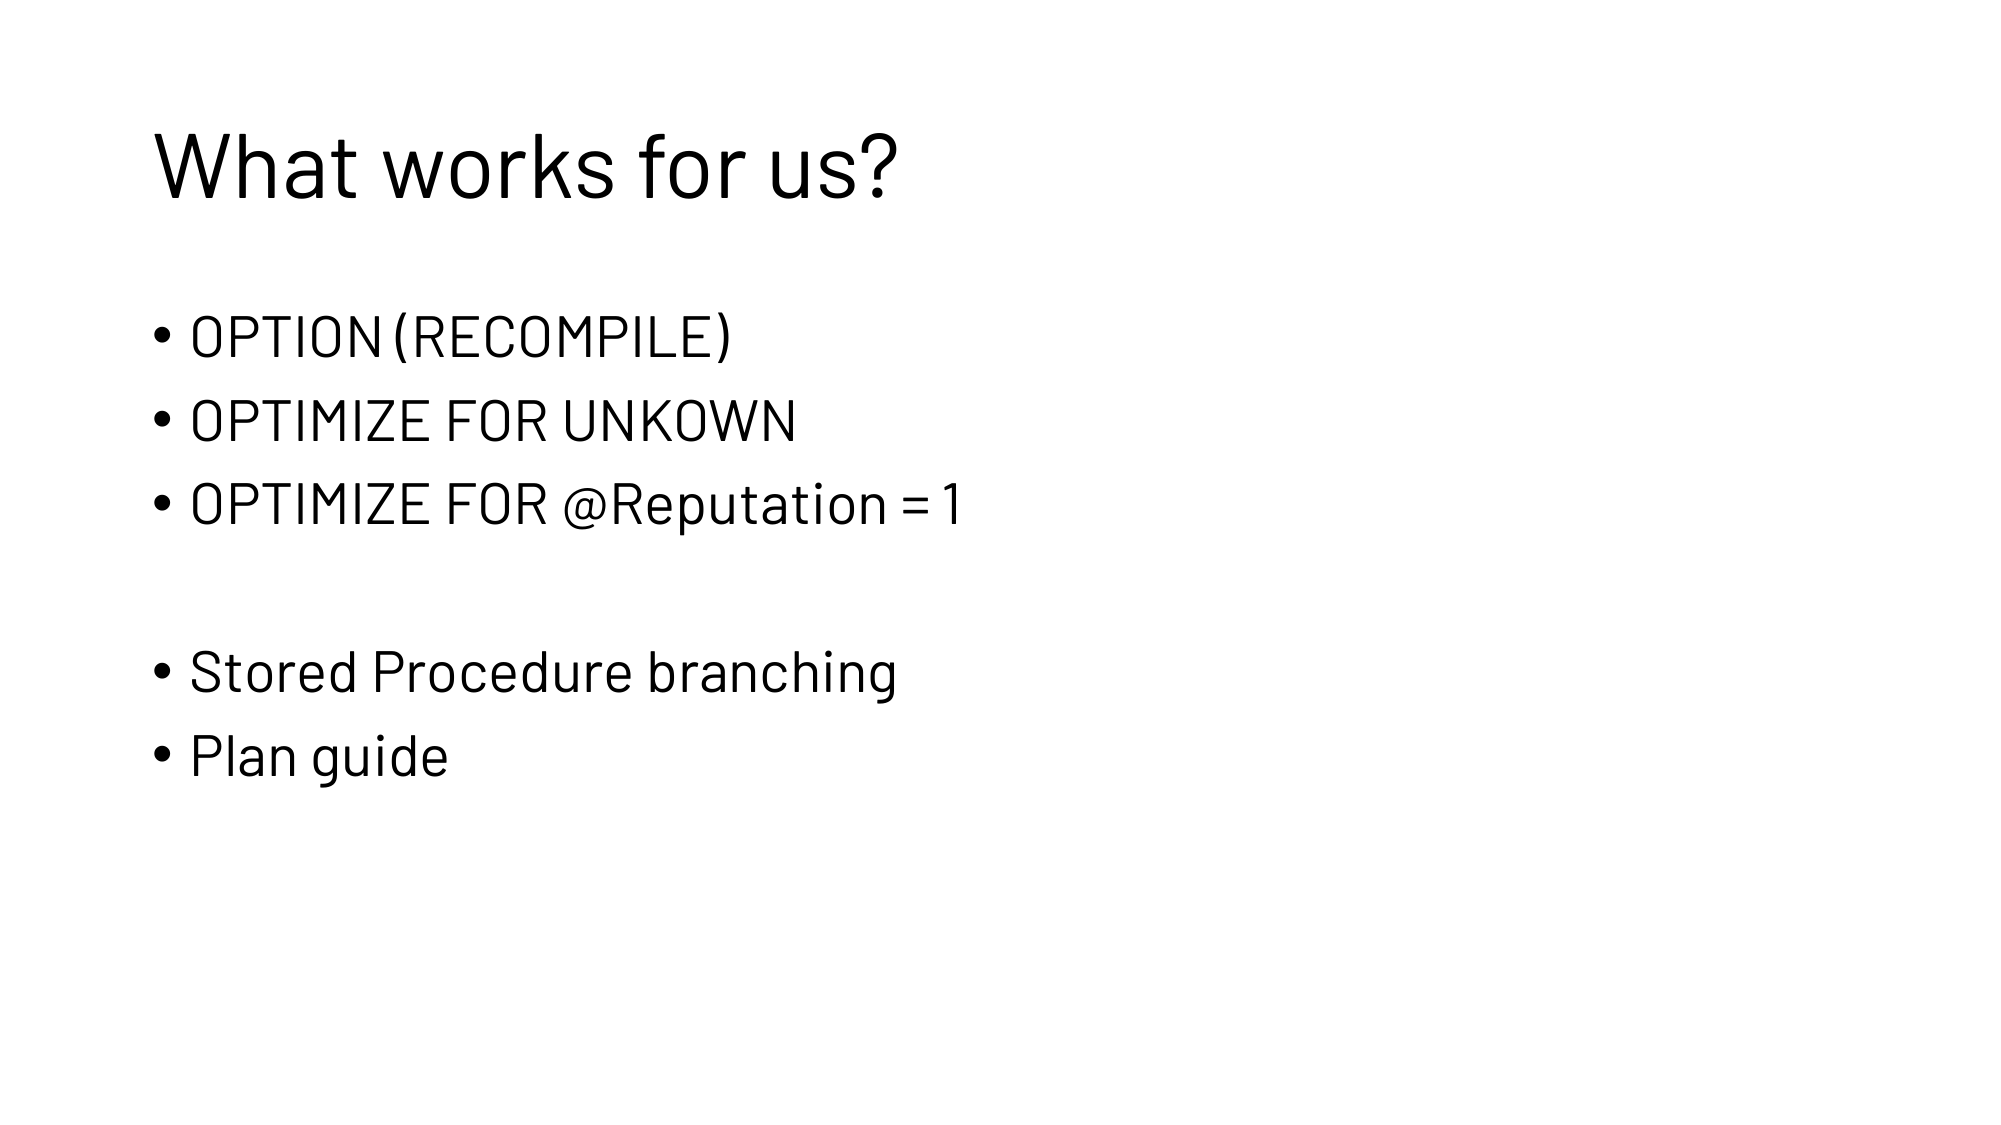

# What works for us?
OPTION (RECOMPILE)
OPTIMIZE FOR UNKOWN
OPTIMIZE FOR @Reputation = 1

Stored Procedure branching
Plan guide